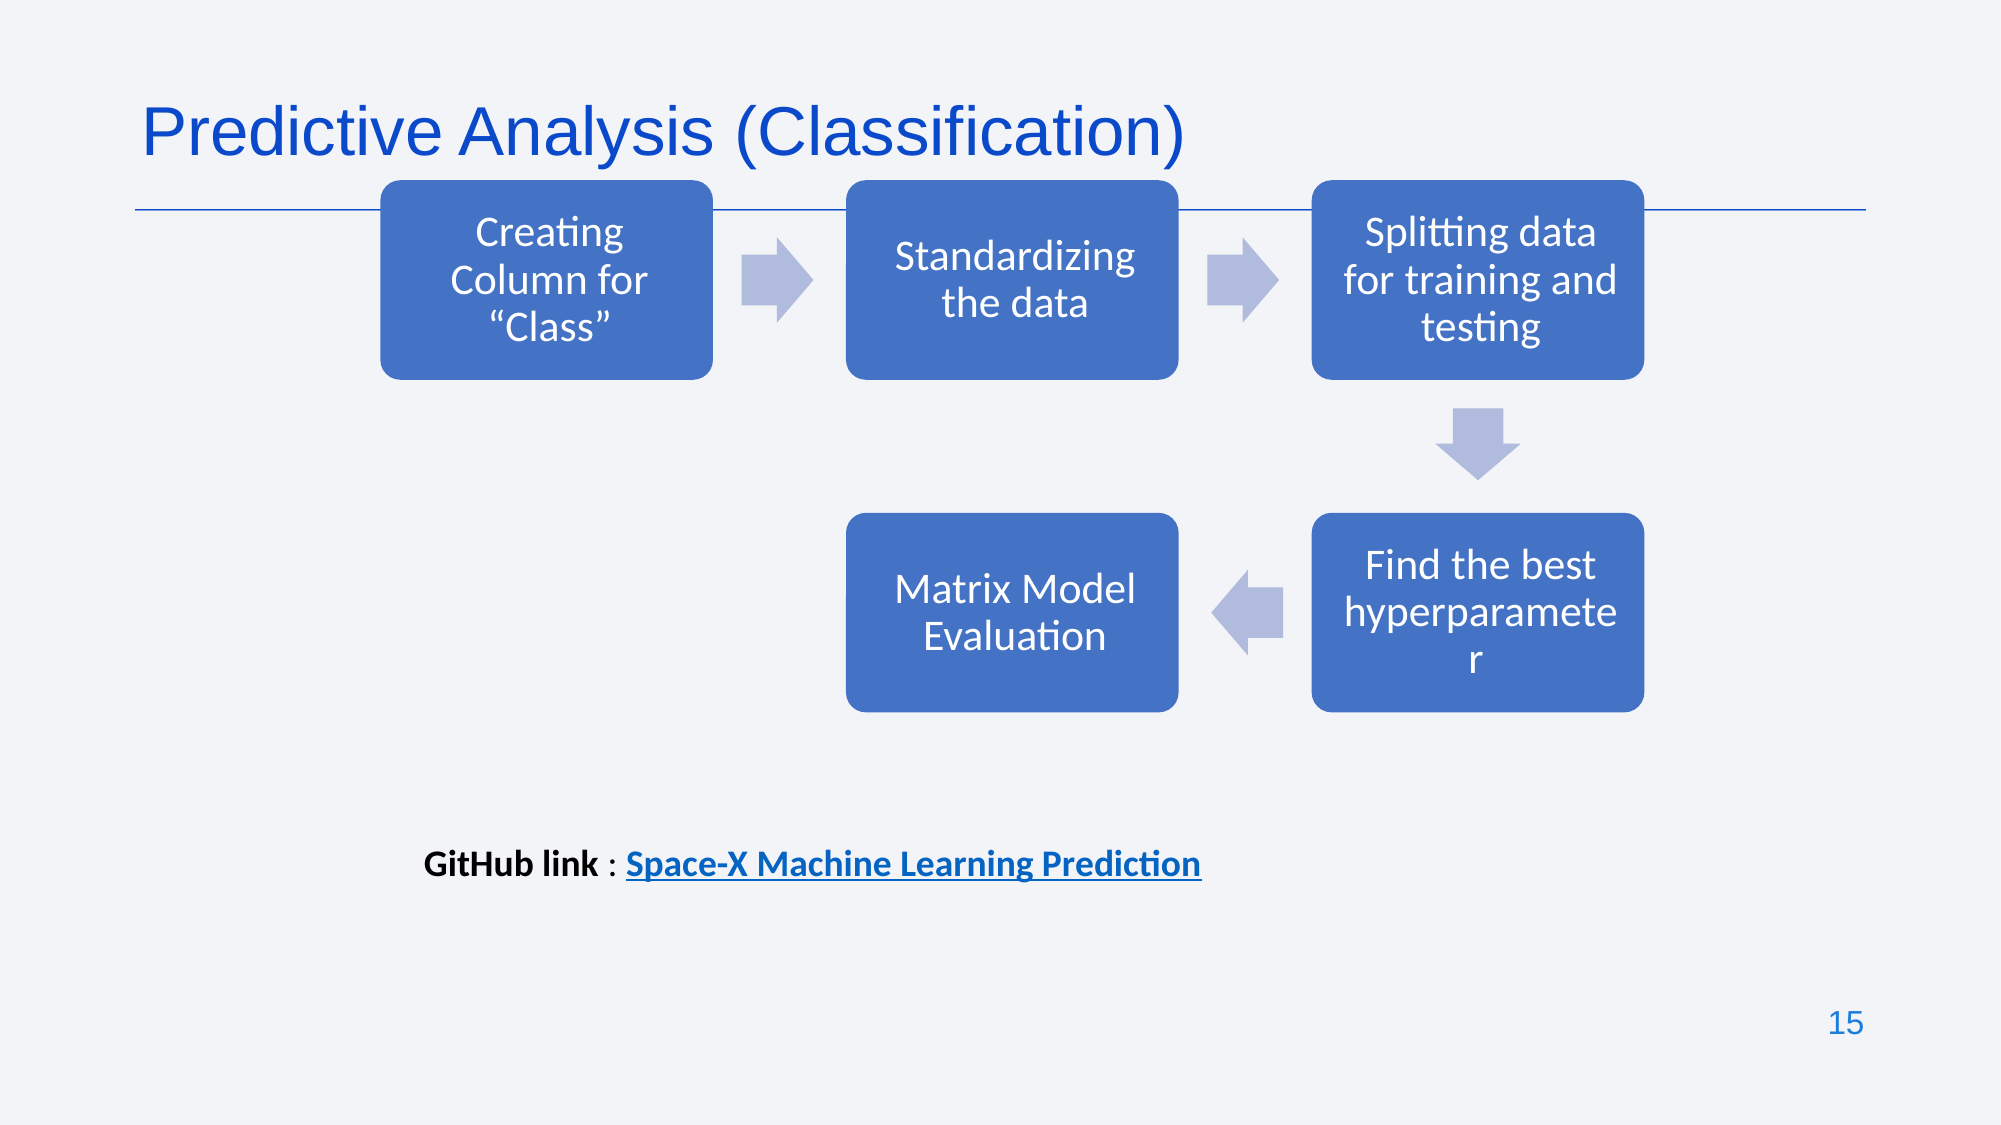

Predictive Analysis (Classification)
Creating Column for “Class”

Standardizing the data

Splitting data for training and testing

Find the best hyperparameter

Matrix Model Evaluation
GitHub link : Space-X Machine Learning Prediction
15